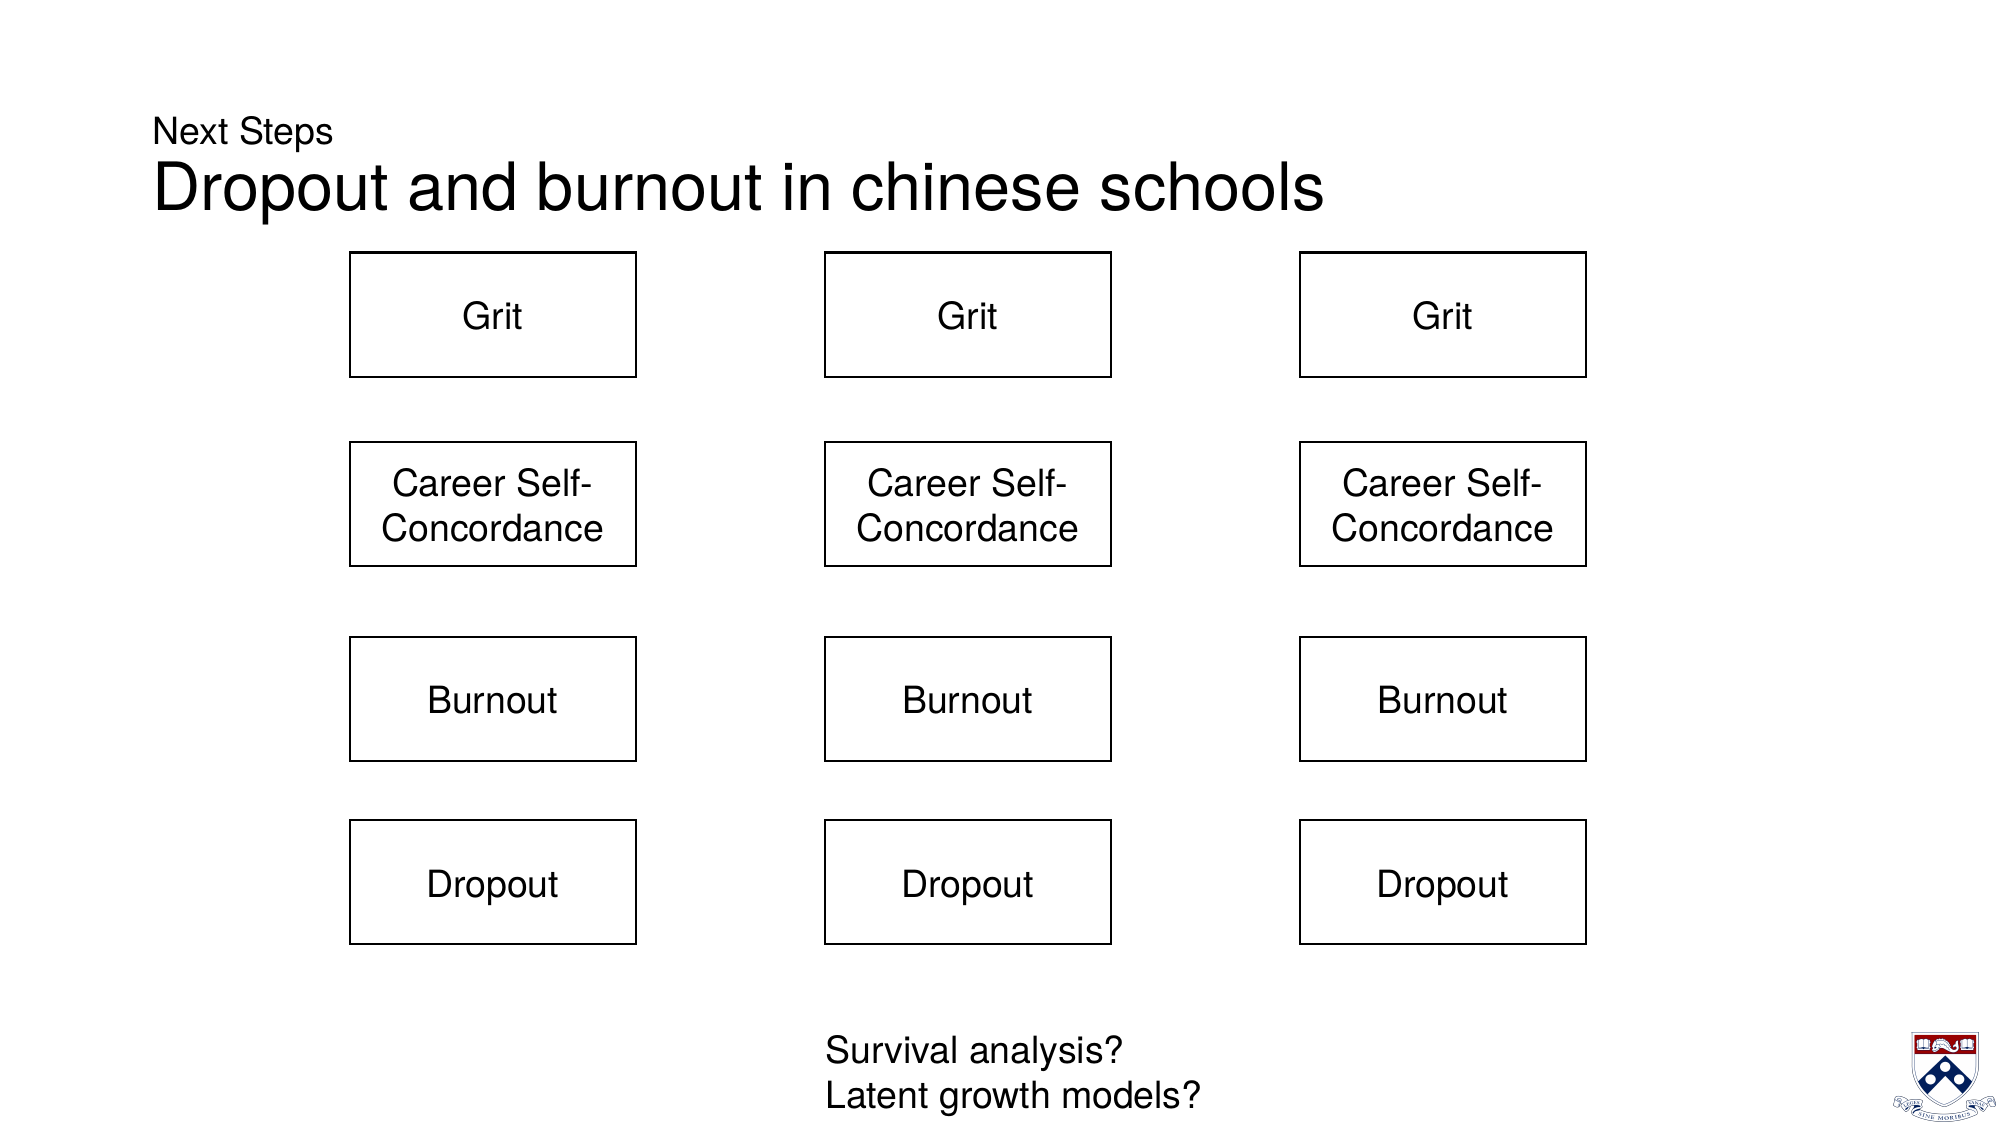

# Next Steps Dropout and burnout in chinese schools
Grit
Grit
Grit
Career Self-Concordance
Career Self-Concordance
Career Self-Concordance
Burnout
Burnout
Burnout
Dropout
Dropout
Dropout
Survival analysis?
Latent growth models?